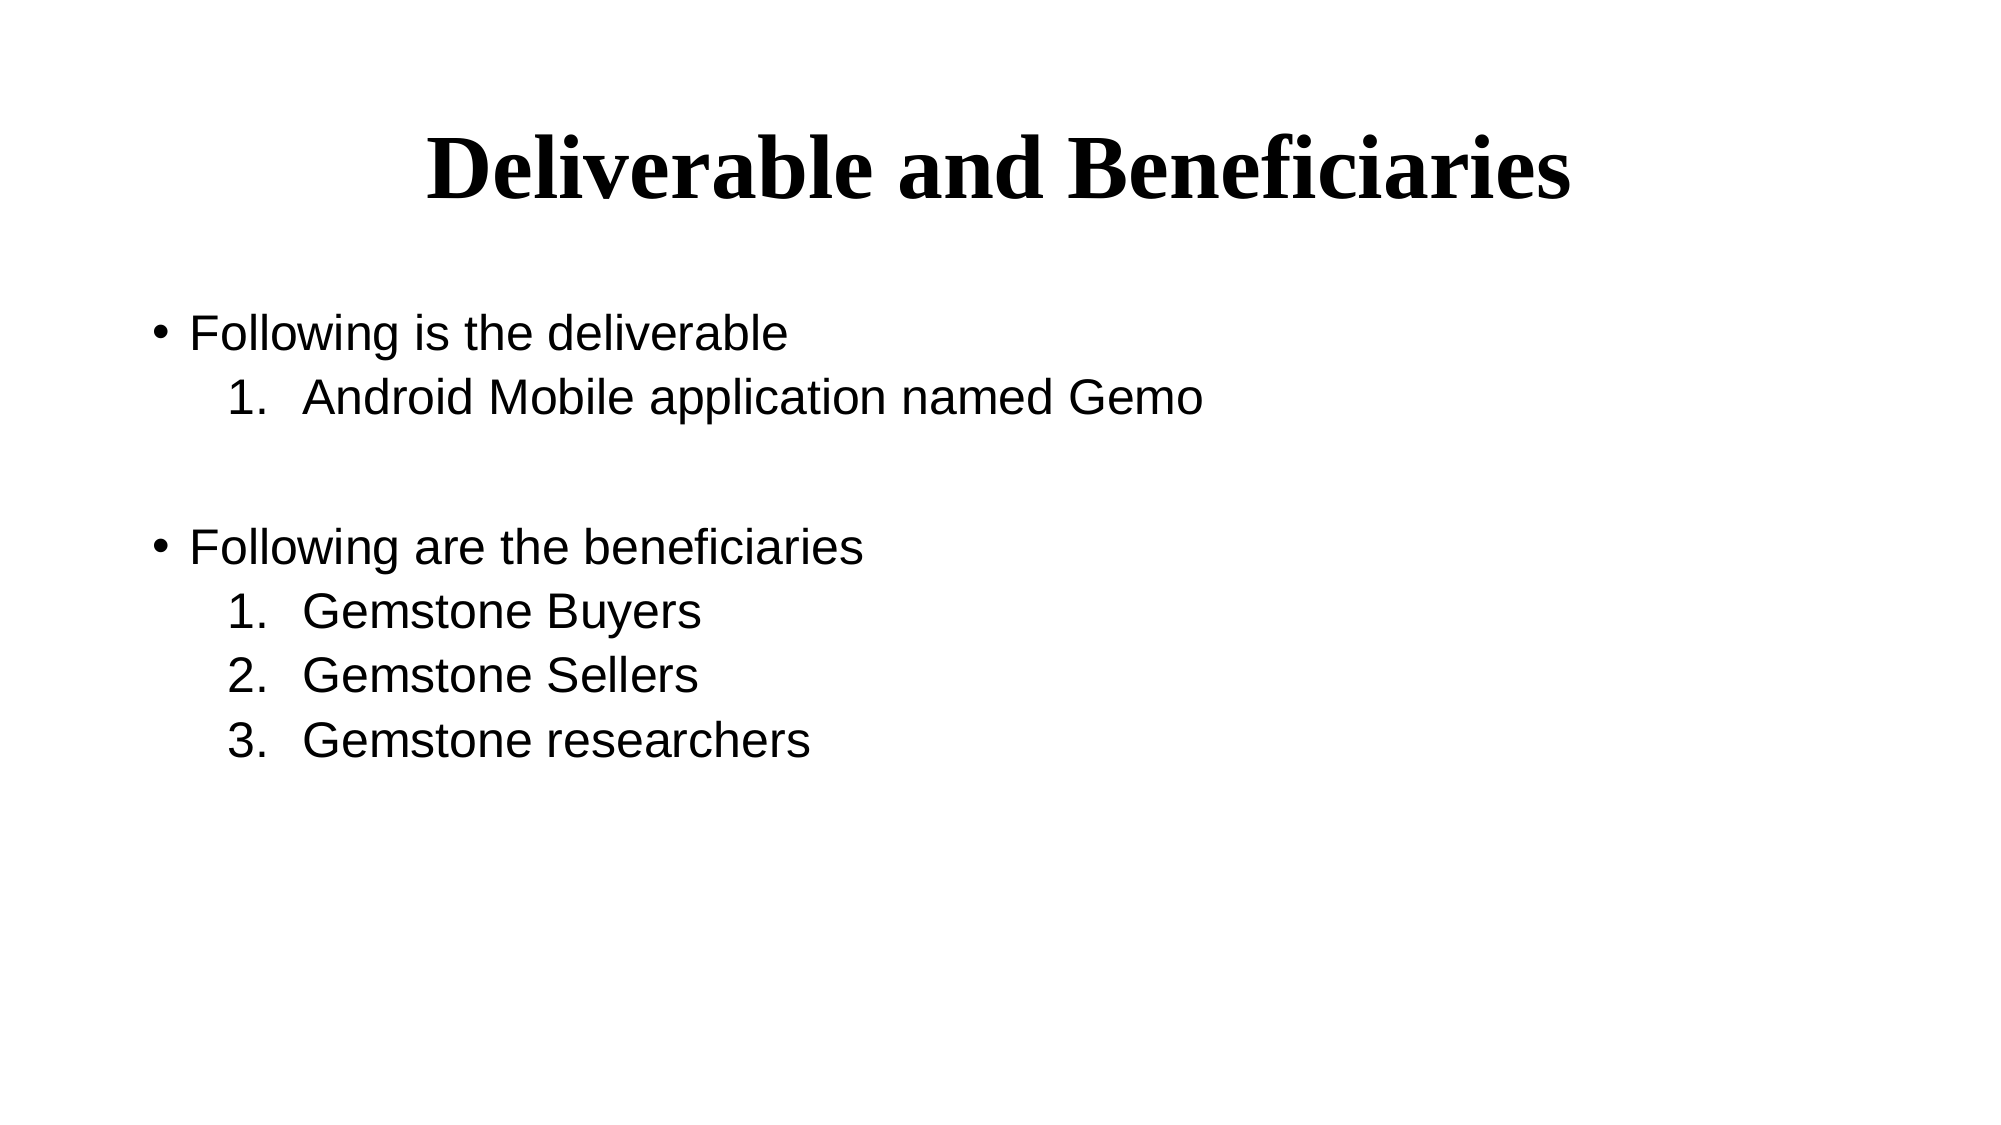

# Deliverable and Beneficiaries
Following is the deliverable
Android Mobile application named Gemo

Following are the beneficiaries
Gemstone Buyers
Gemstone Sellers
Gemstone researchers